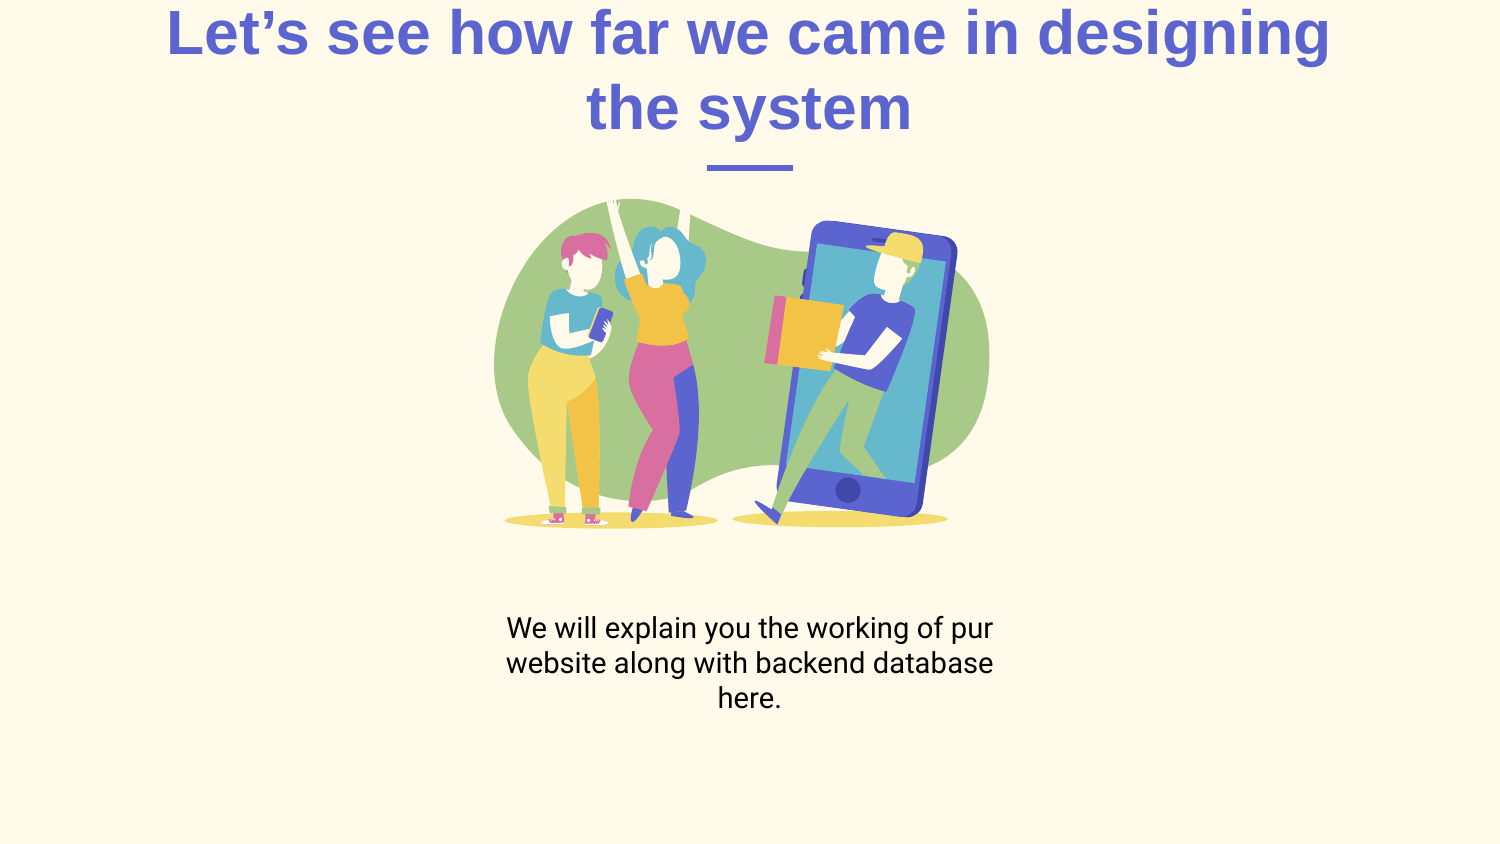

# Let’s see how far we came in designing the system

We will explain you the working of pur website along with backend database here.